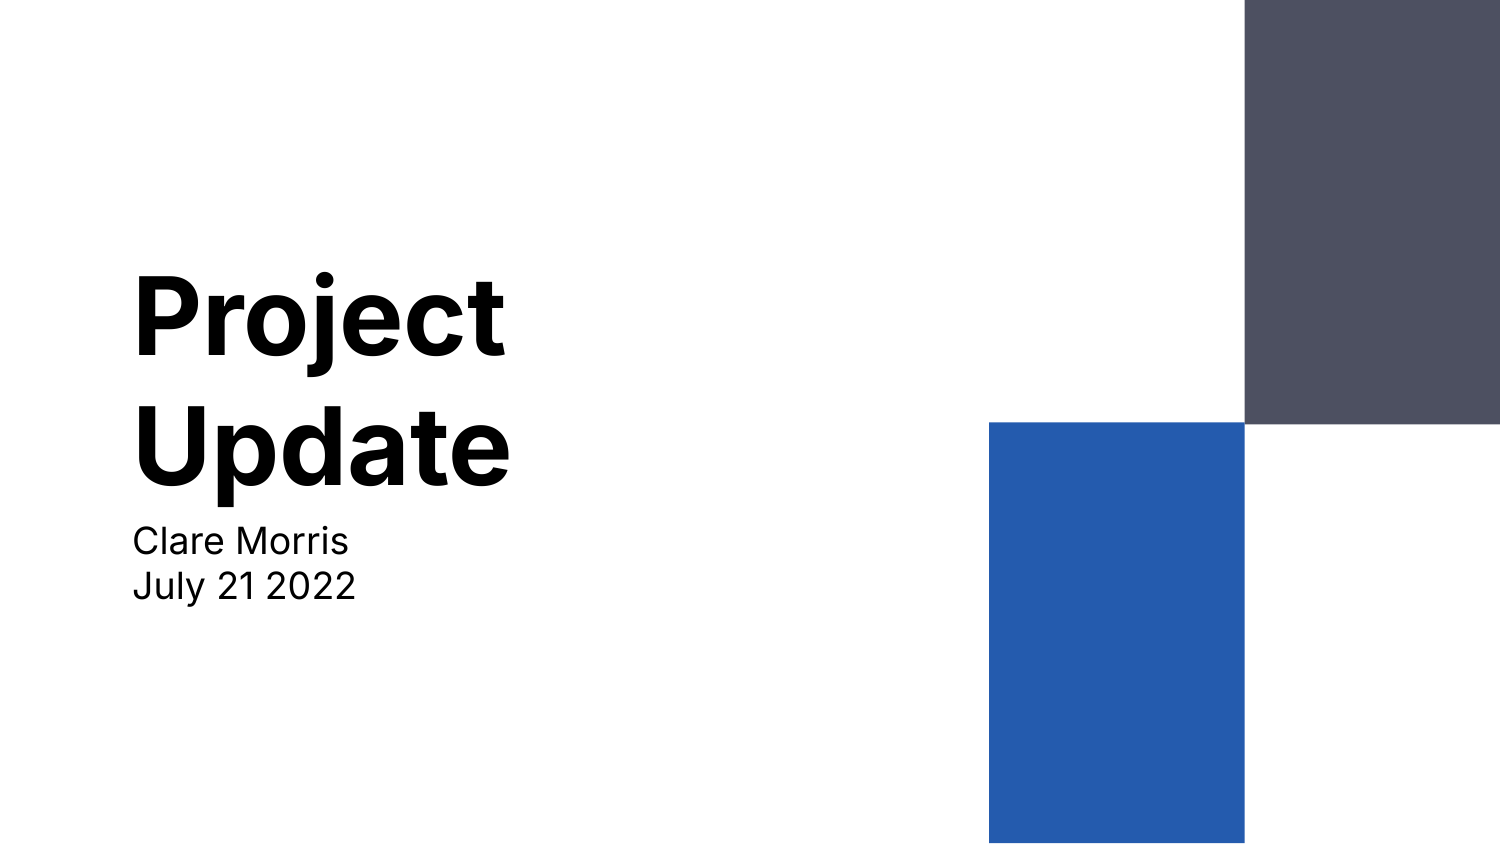

# Project Update
Clare Morris
July 21 2022